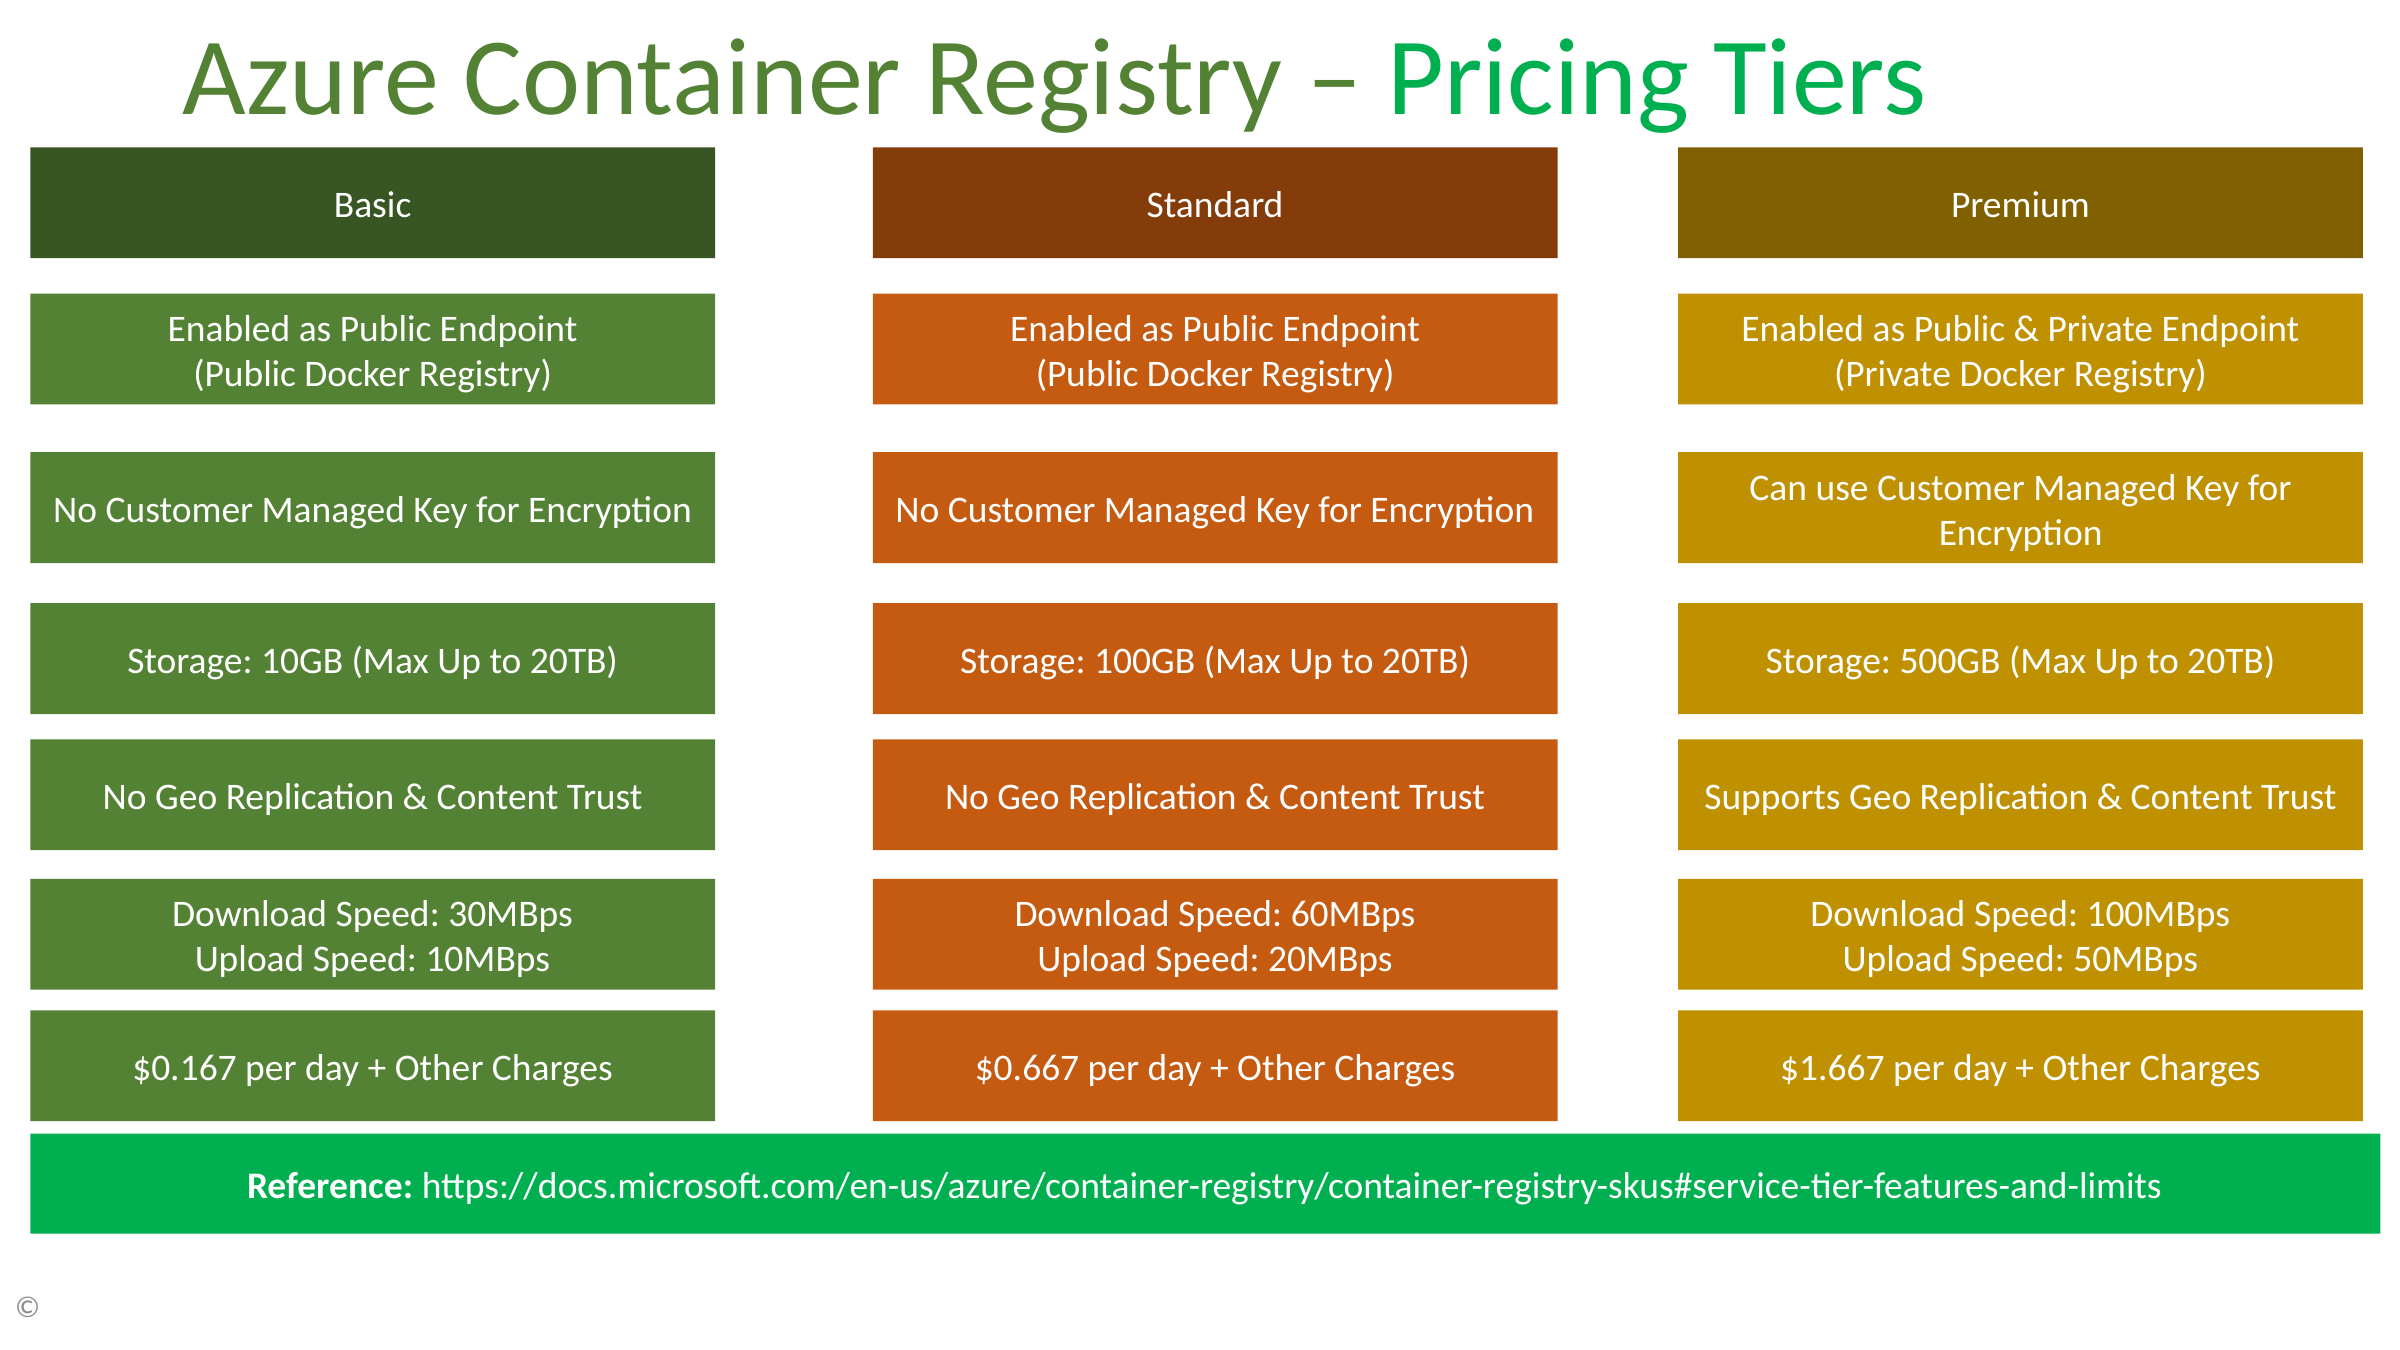

# Azure Container Registry – Pricing Tiers
Premium
Standard
Basic
Enabled as Public Endpoint
(Public Docker Registry)
Enabled as Public Endpoint
(Public Docker Registry)
Enabled as Public & Private Endpoint (Private Docker Registry)
No Customer Managed Key for Encryption
No Customer Managed Key for Encryption
Can use Customer Managed Key for Encryption
Storage: 10GB (Max Up to 20TB)
Storage: 100GB (Max Up to 20TB)
Storage: 500GB (Max Up to 20TB)
No Geo Replication & Content Trust
No Geo Replication & Content Trust
Supports Geo Replication & Content Trust
Download Speed: 30MBps
Upload Speed: 10MBps
Download Speed: 60MBps
Upload Speed: 20MBps
Download Speed: 100MBps
Upload Speed: 50MBps
$0.167 per day + Other Charges
$0.667 per day + Other Charges
$1.667 per day + Other Charges
Reference: https://docs.microsoft.com/en-us/azure/container-registry/container-registry-skus#service-tier-features-and-limits
©